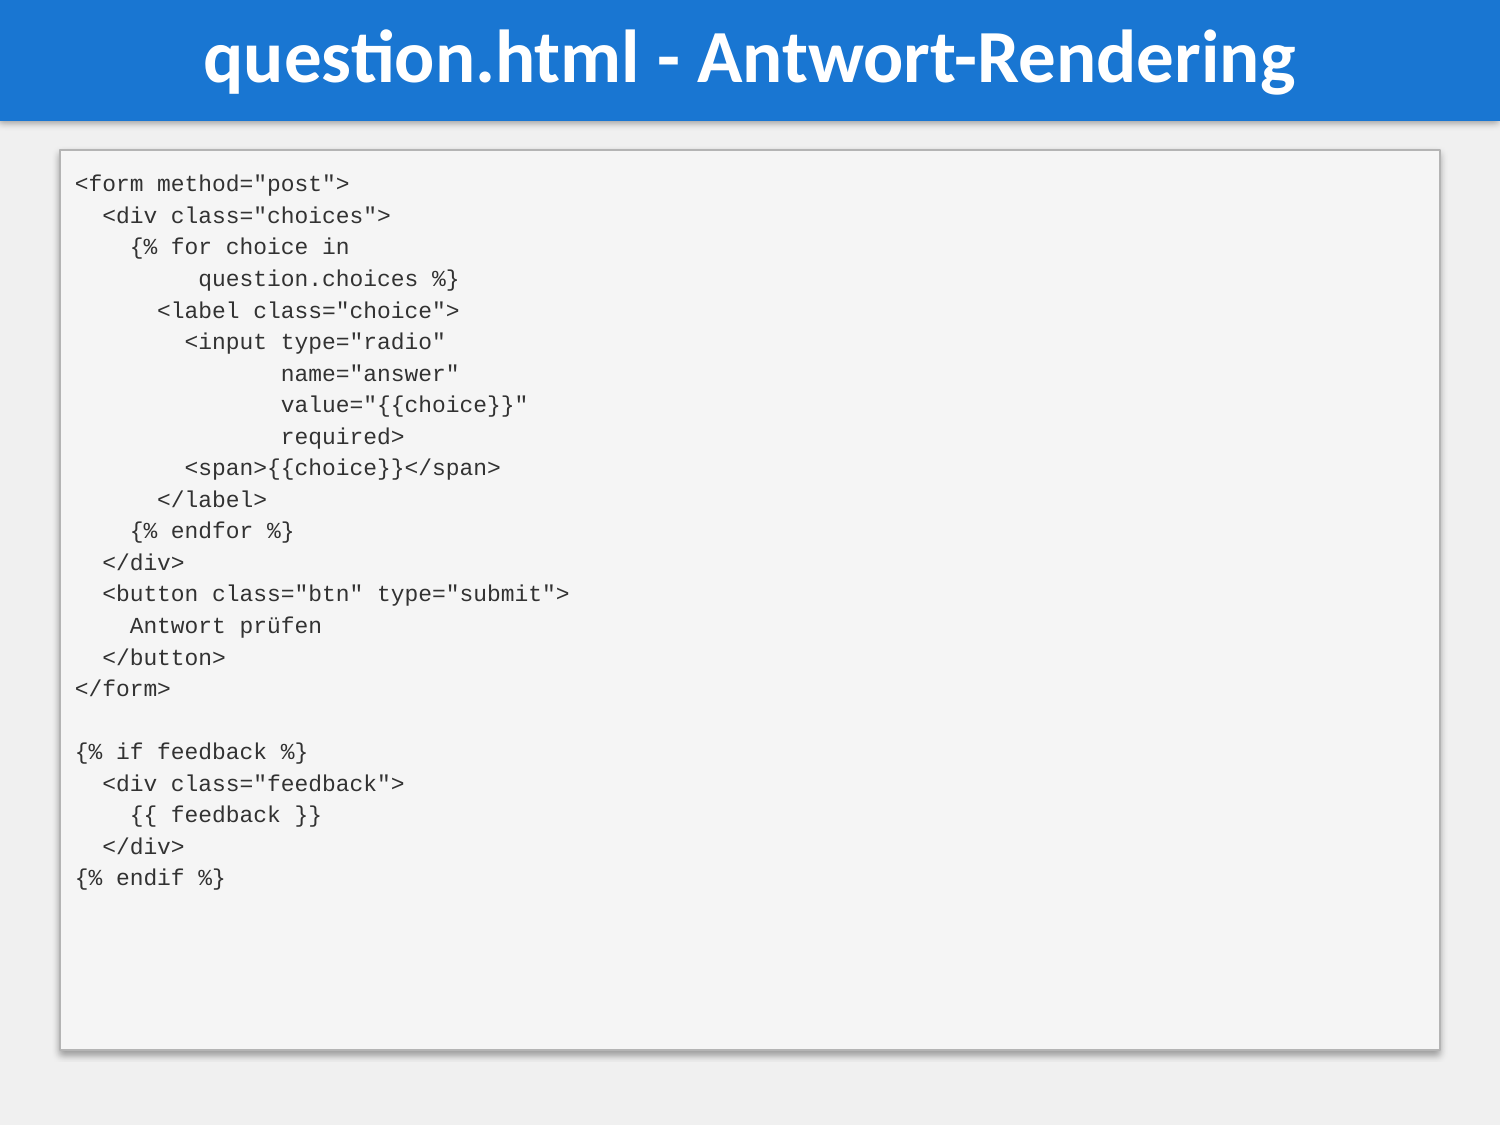

question.html - Antwort-Rendering

<form method="post">
  <div class="choices">
    {% for choice in
         question.choices %}
      <label class="choice">
        <input type="radio"
               name="answer"
               value="{{choice}}"
               required>
        <span>{{choice}}</span>
      </label>
    {% endfor %}
  </div>
  <button class="btn" type="submit">
    Antwort prüfen
  </button>
</form>
{% if feedback %}
  <div class="feedback">
    {{ feedback }}
  </div>
{% endif %}